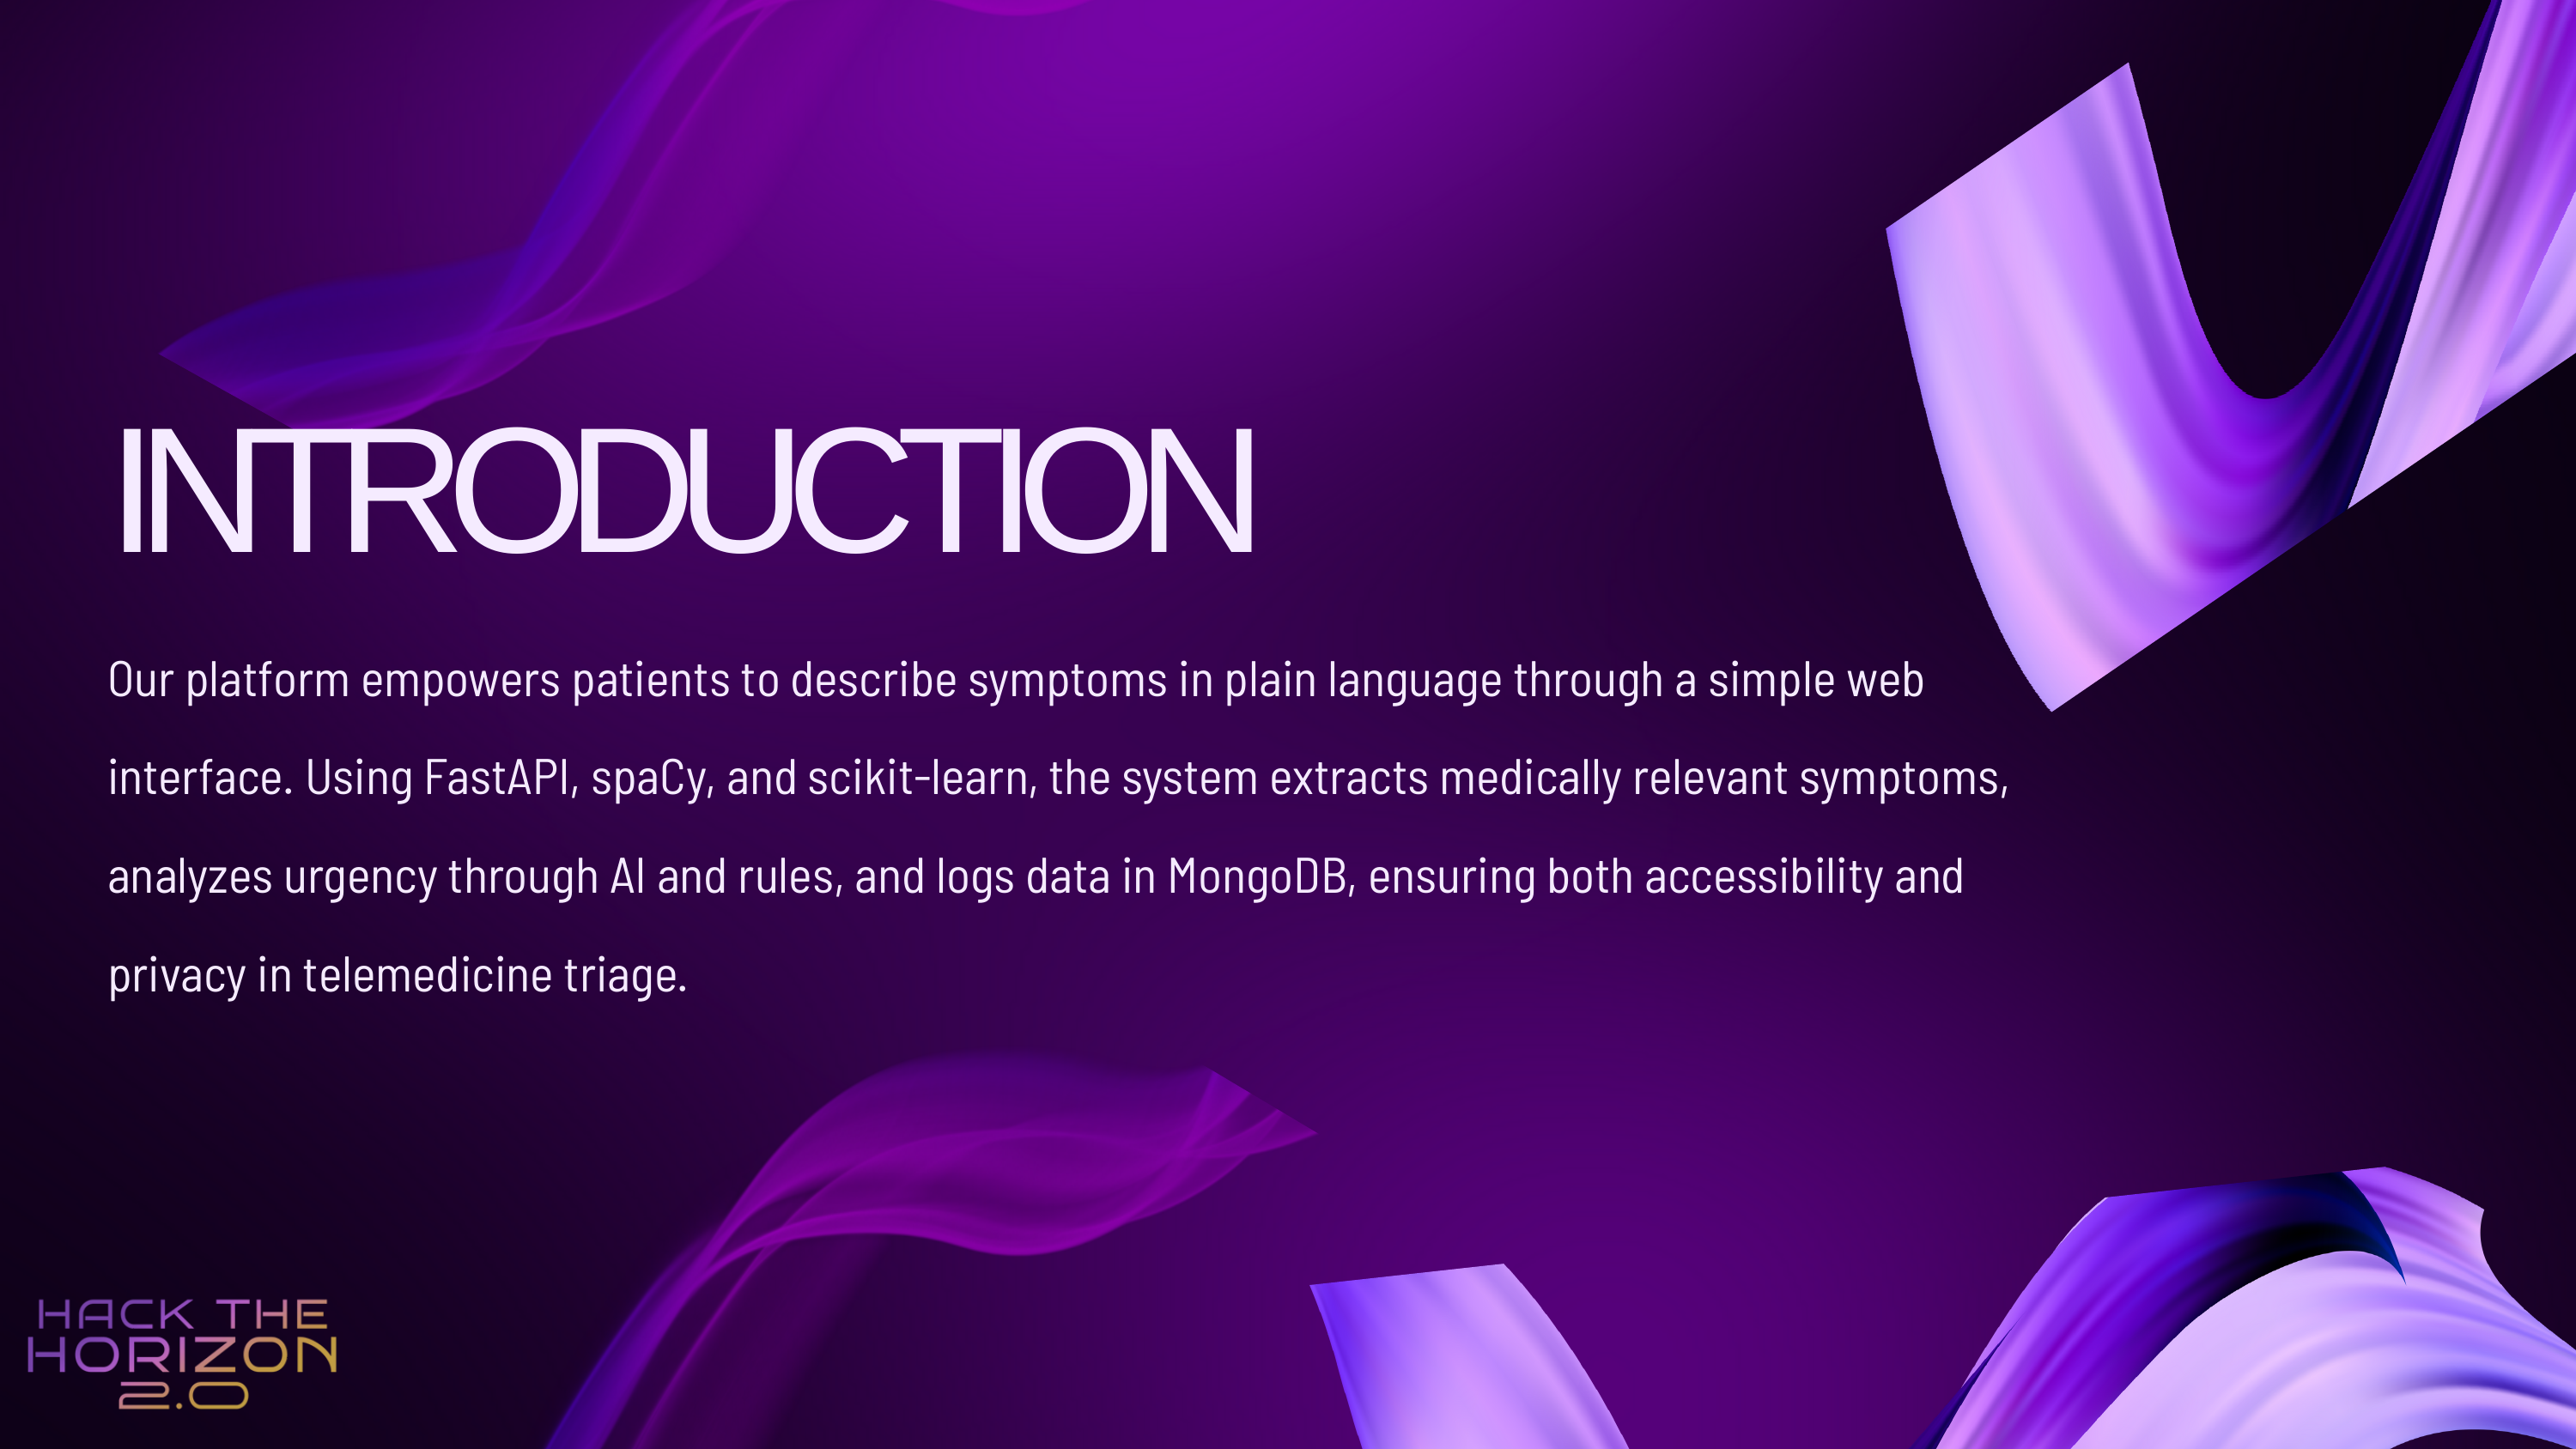

INTRODUCTION
Our platform empowers patients to describe symptoms in plain language through a simple web interface. Using FastAPI, spaCy, and scikit-learn, the system extracts medically relevant symptoms, analyzes urgency through AI and rules, and logs data in MongoDB, ensuring both accessibility and privacy in telemedicine triage.